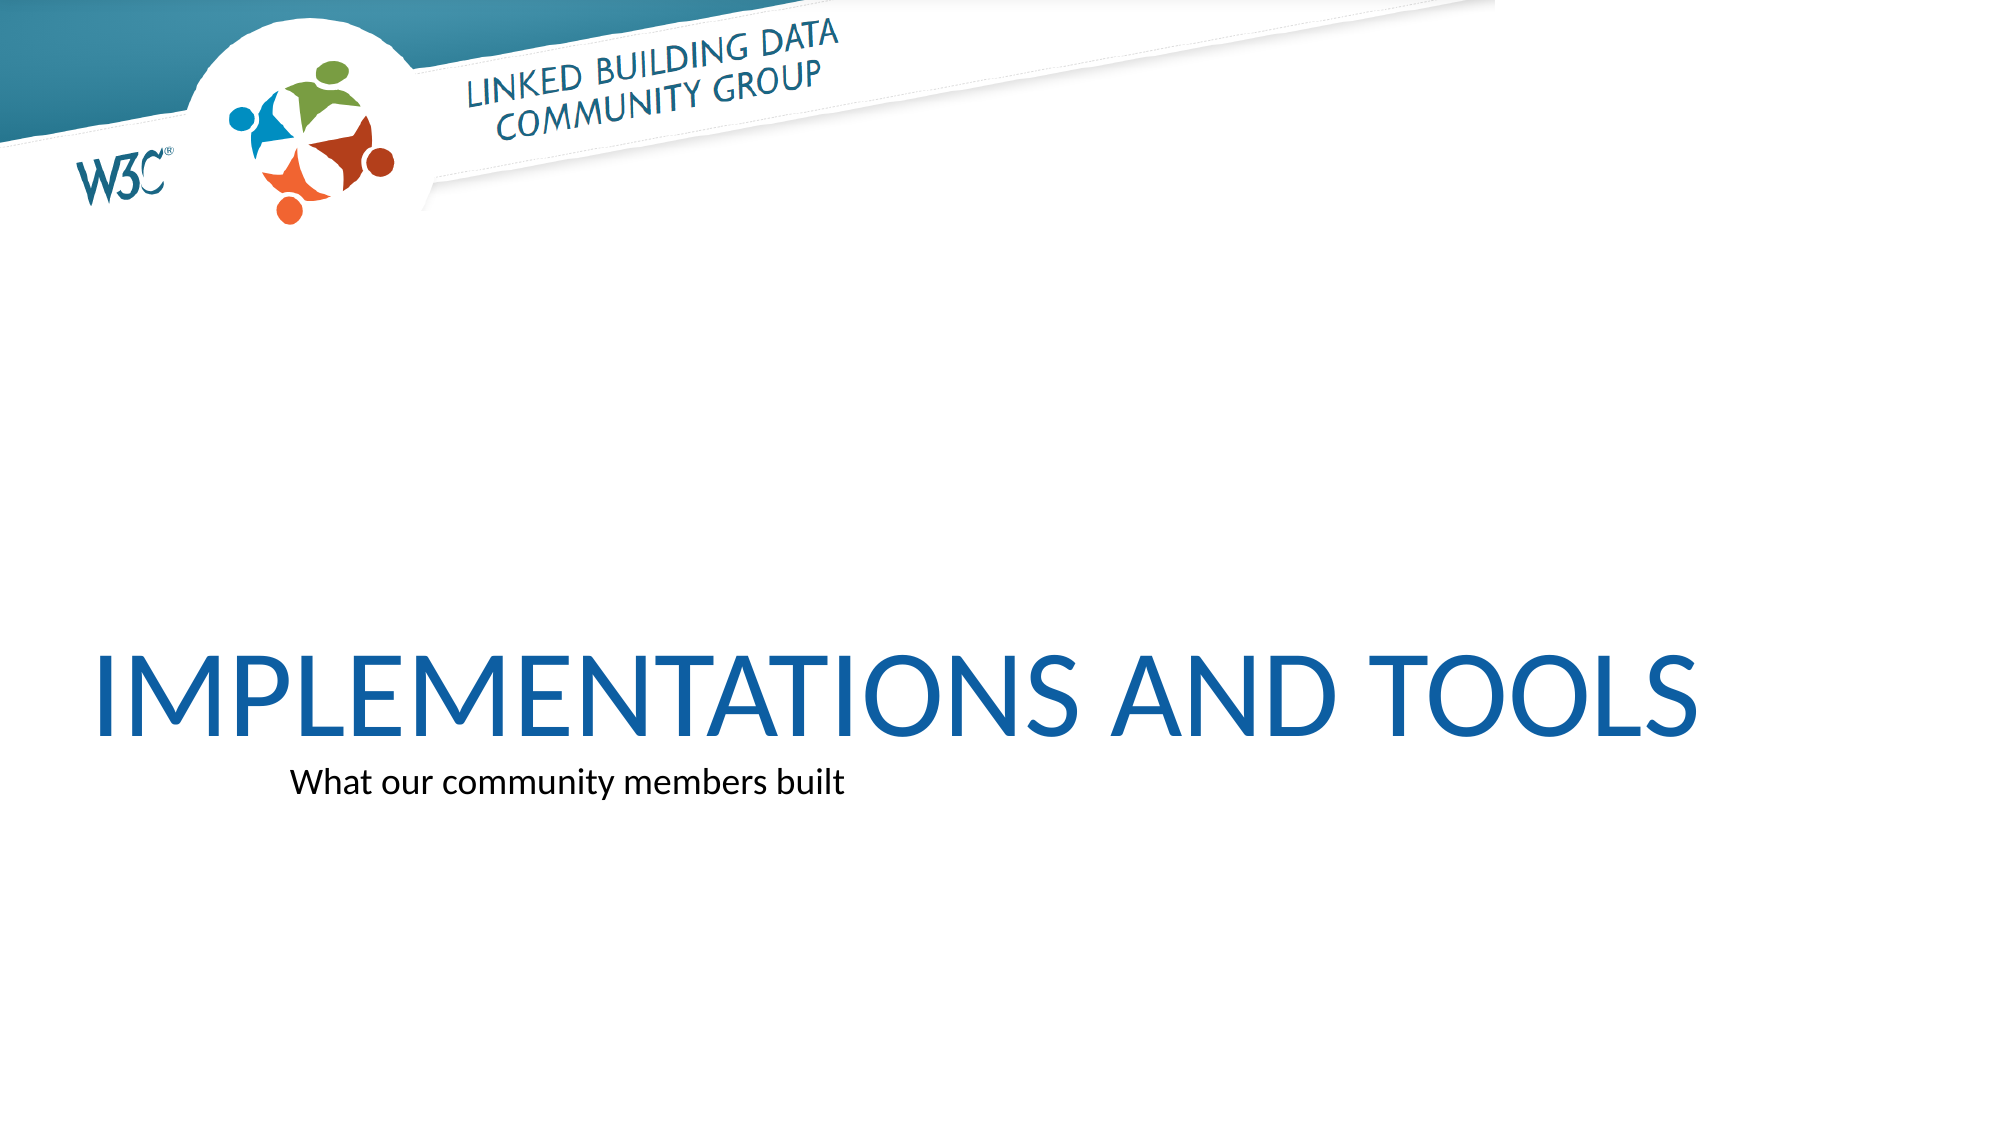

# Implementations and Tools
What our community members built